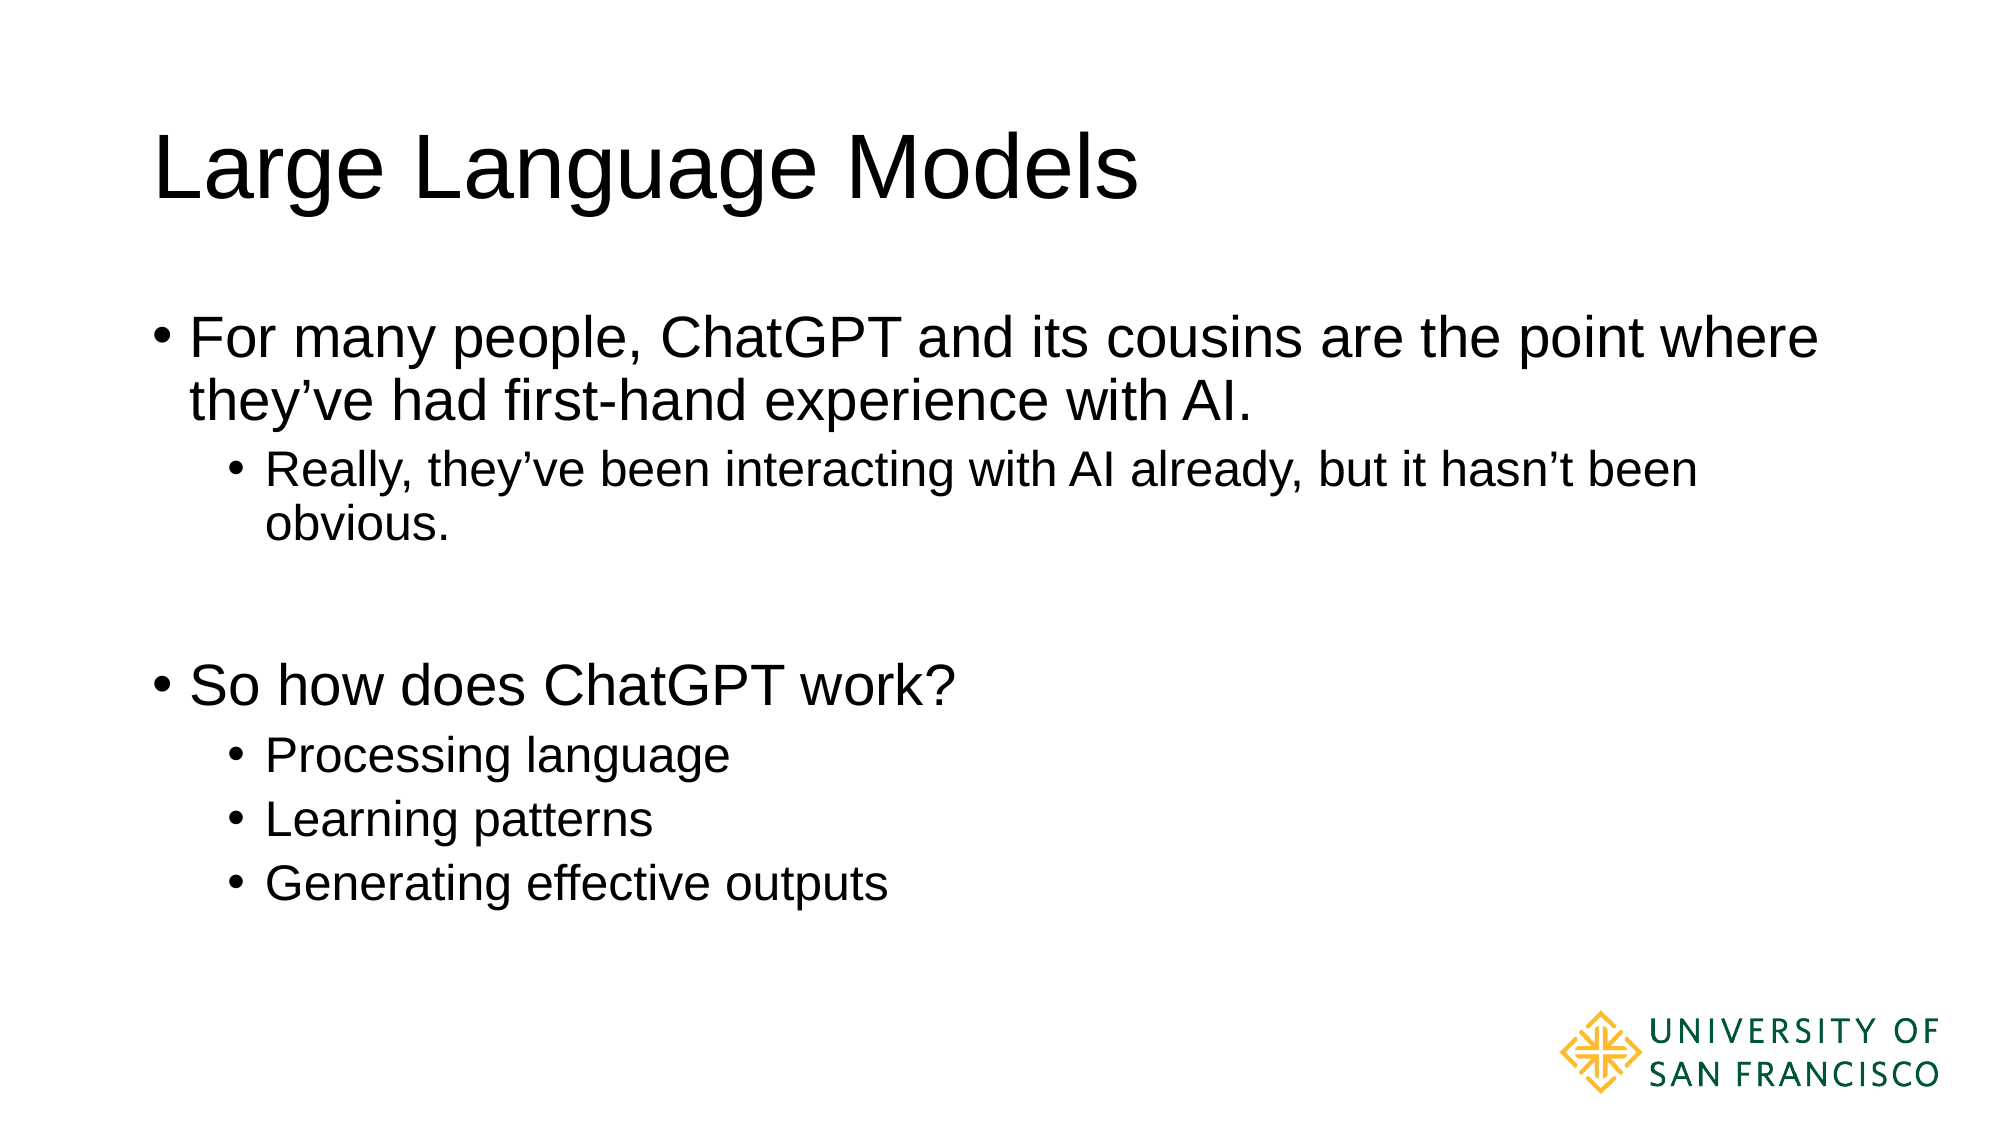

# Large Language Models
For many people, ChatGPT and its cousins are the point where they’ve had first-hand experience with AI.
Really, they’ve been interacting with AI already, but it hasn’t been obvious.

So how does ChatGPT work?
Processing language
Learning patterns
Generating effective outputs